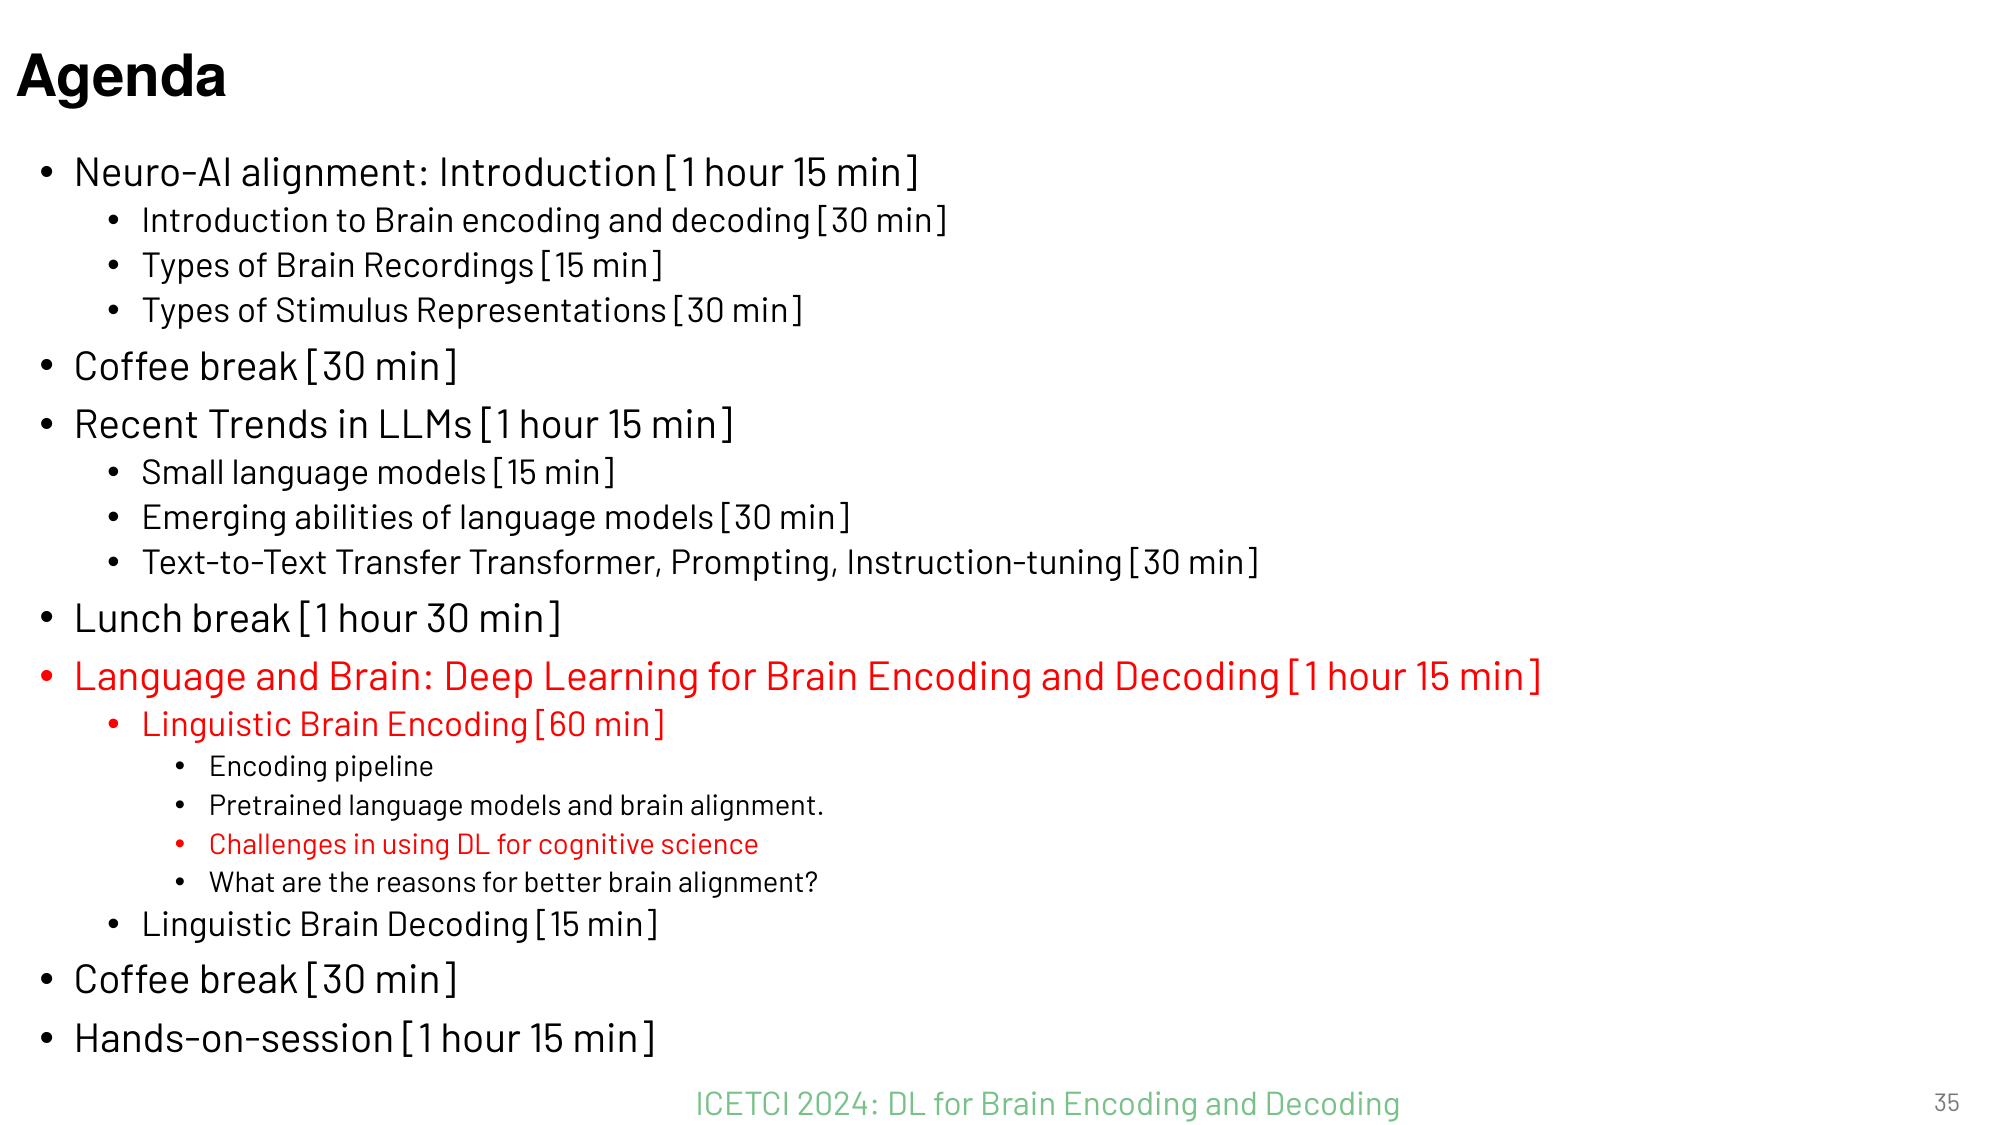

# Agenda
Neuro-AI alignment: Introduction [1 hour 15 min]
Introduction to Brain encoding and decoding [30 min]
Types of Brain Recordings [15 min]
Types of Stimulus Representations [30 min]
Coffee break [30 min]
Recent Trends in LLMs [1 hour 15 min]
Small language models [15 min]
Emerging abilities of language models [30 min]
Text-to-Text Transfer Transformer, Prompting, Instruction-tuning [30 min]
Lunch break [1 hour 30 min]
Language and Brain: Deep Learning for Brain Encoding and Decoding [1 hour 15 min]
Linguistic Brain Encoding [60 min]
Encoding pipeline
Pretrained language models and brain alignment.
Challenges in using DL for cognitive science
What are the reasons for better brain alignment?
Linguistic Brain Decoding [15 min]
Coffee break [30 min]
Hands-on-session [1 hour 15 min]
ICETCI 2024: DL for Brain Encoding and Decoding
35